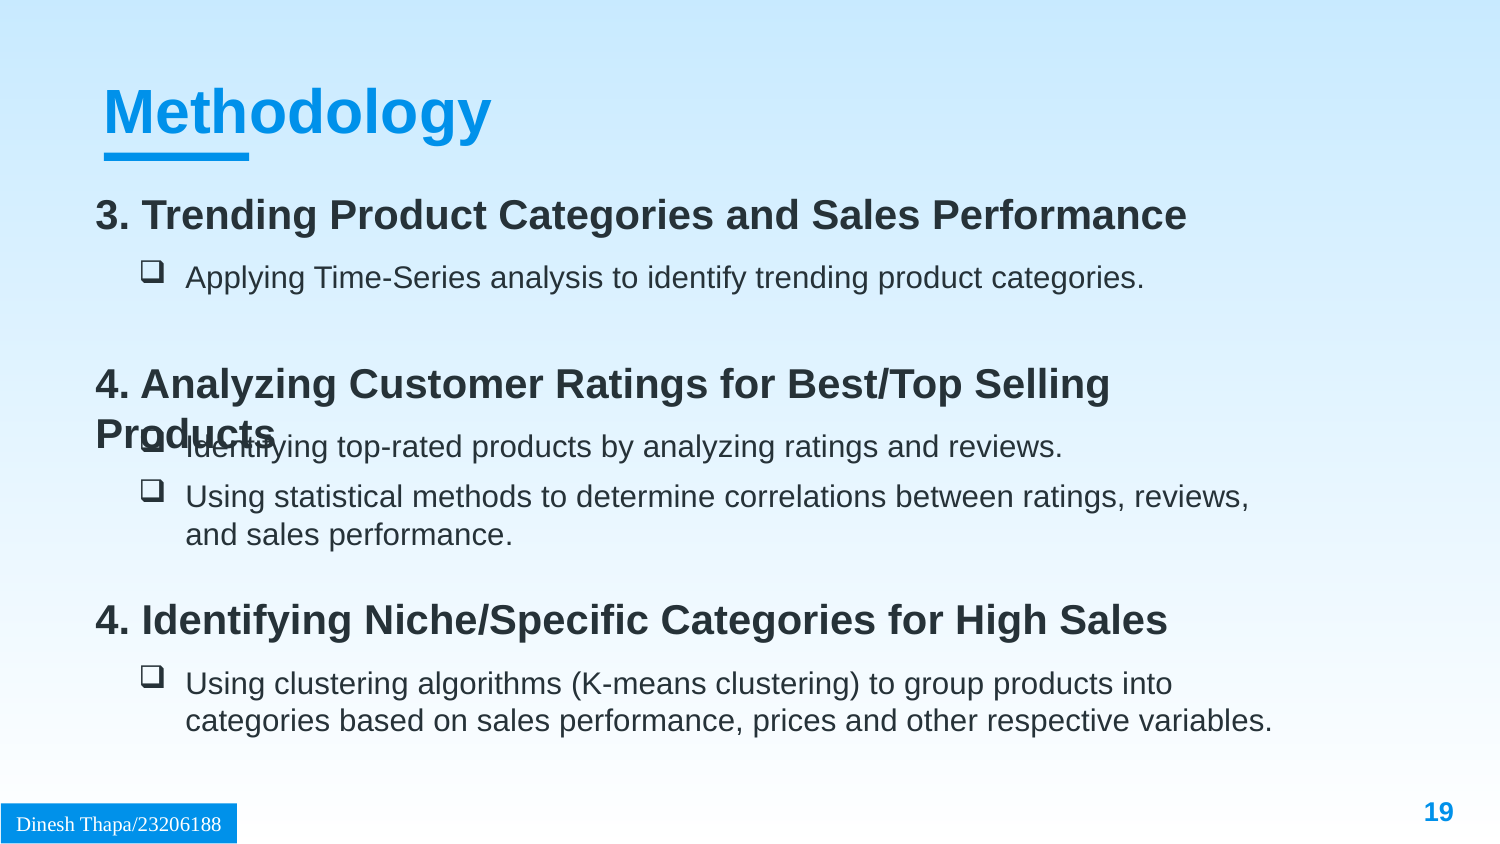

# Methodology

3. Trending Product Categories and Sales Performance
Applying Time-Series analysis to identify trending product categories.
4. Analyzing Customer Ratings for Best/Top Selling Products
Identifying top-rated products by analyzing ratings and reviews.
Using statistical methods to determine correlations between ratings, reviews, and sales performance.

4. Identifying Niche/Specific Categories for High Sales
Using clustering algorithms (K-means clustering) to group products into categories based on sales performance, prices and other respective variables.
19
Dinesh Thapa/23206188